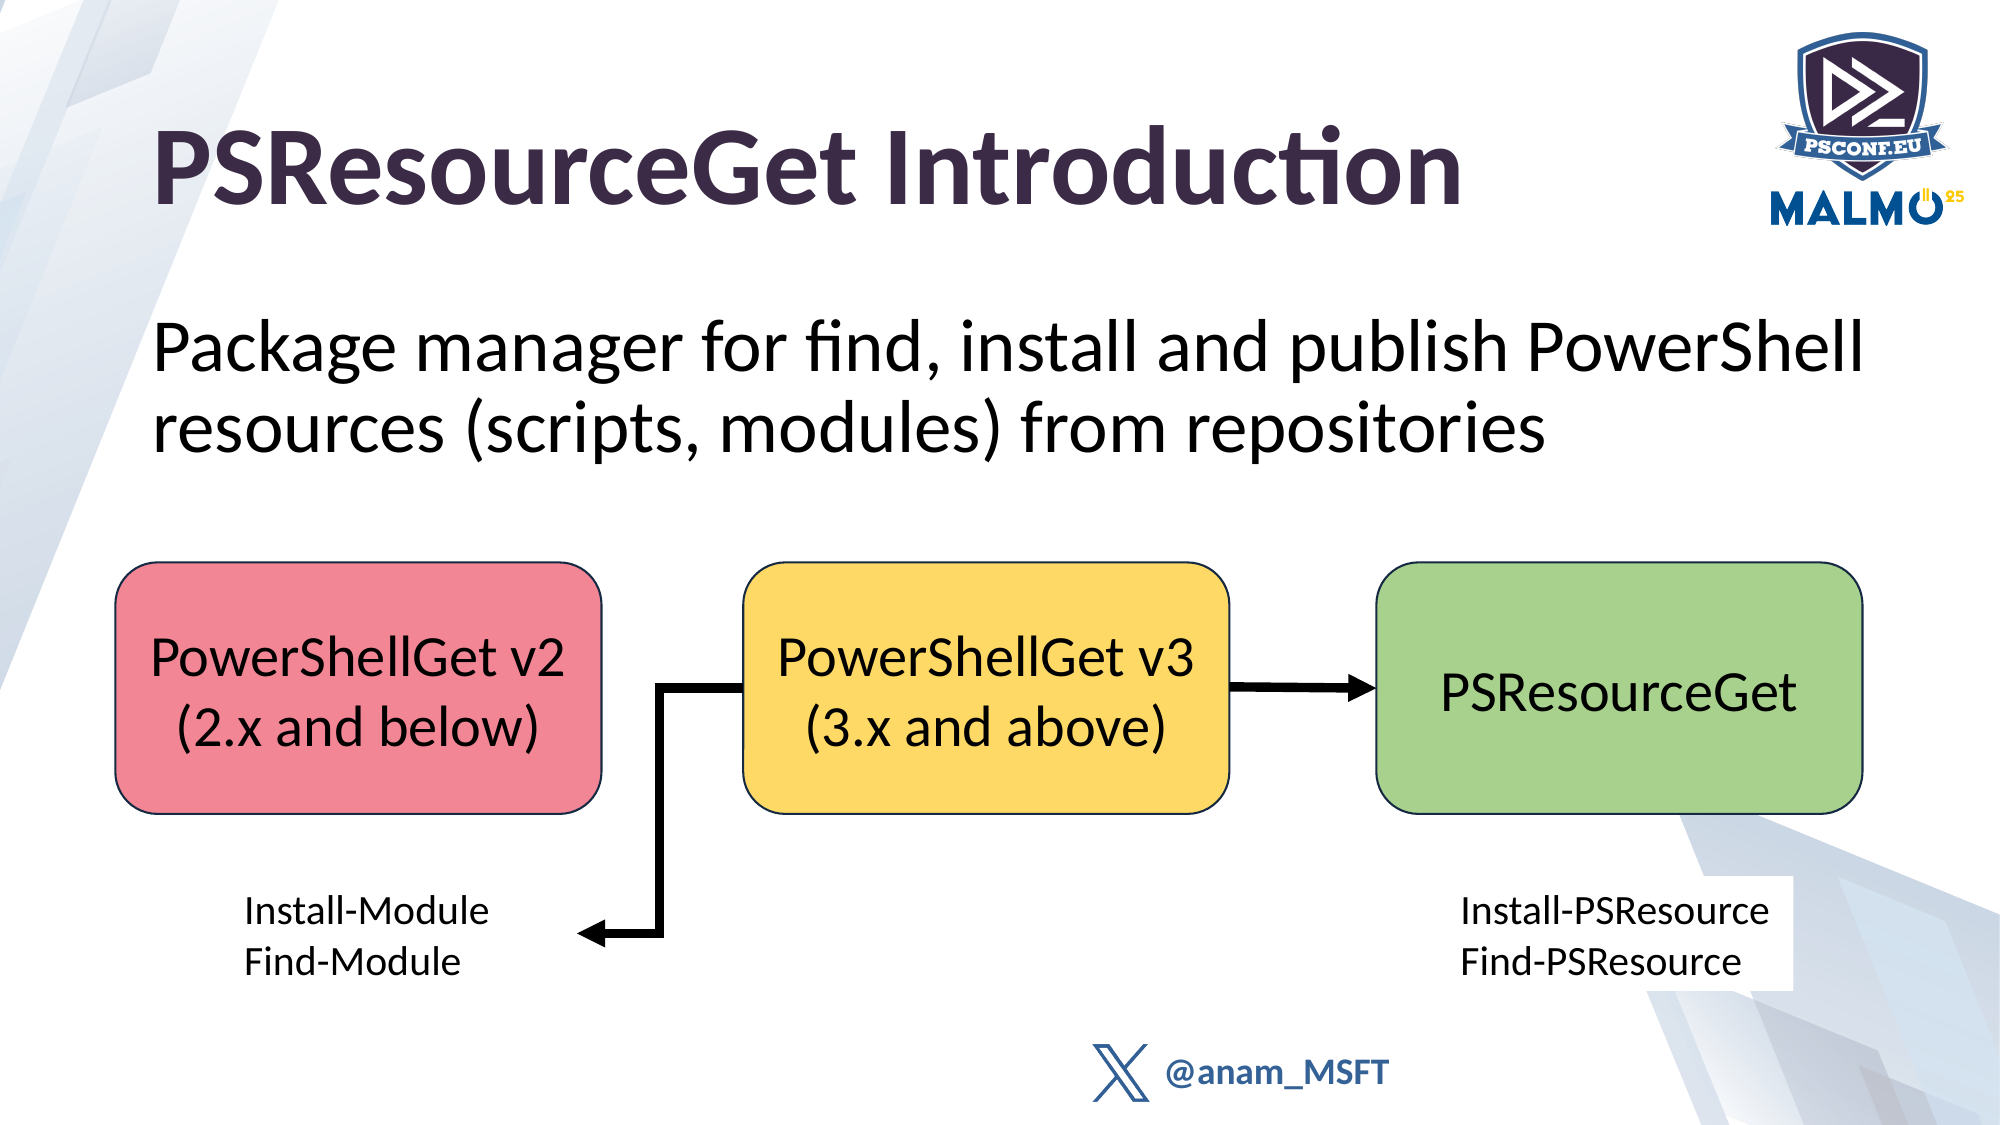

# PSResourceGet Introduction
Package manager for find, install and publish PowerShell resources (scripts, modules) from repositories

PowerShellGet v3 (3.x and above)
PowerShellGet v2 (2.x and below)
PSResourceGet
Install-Module
Find-Module
Install-PSResource
Find-PSResource